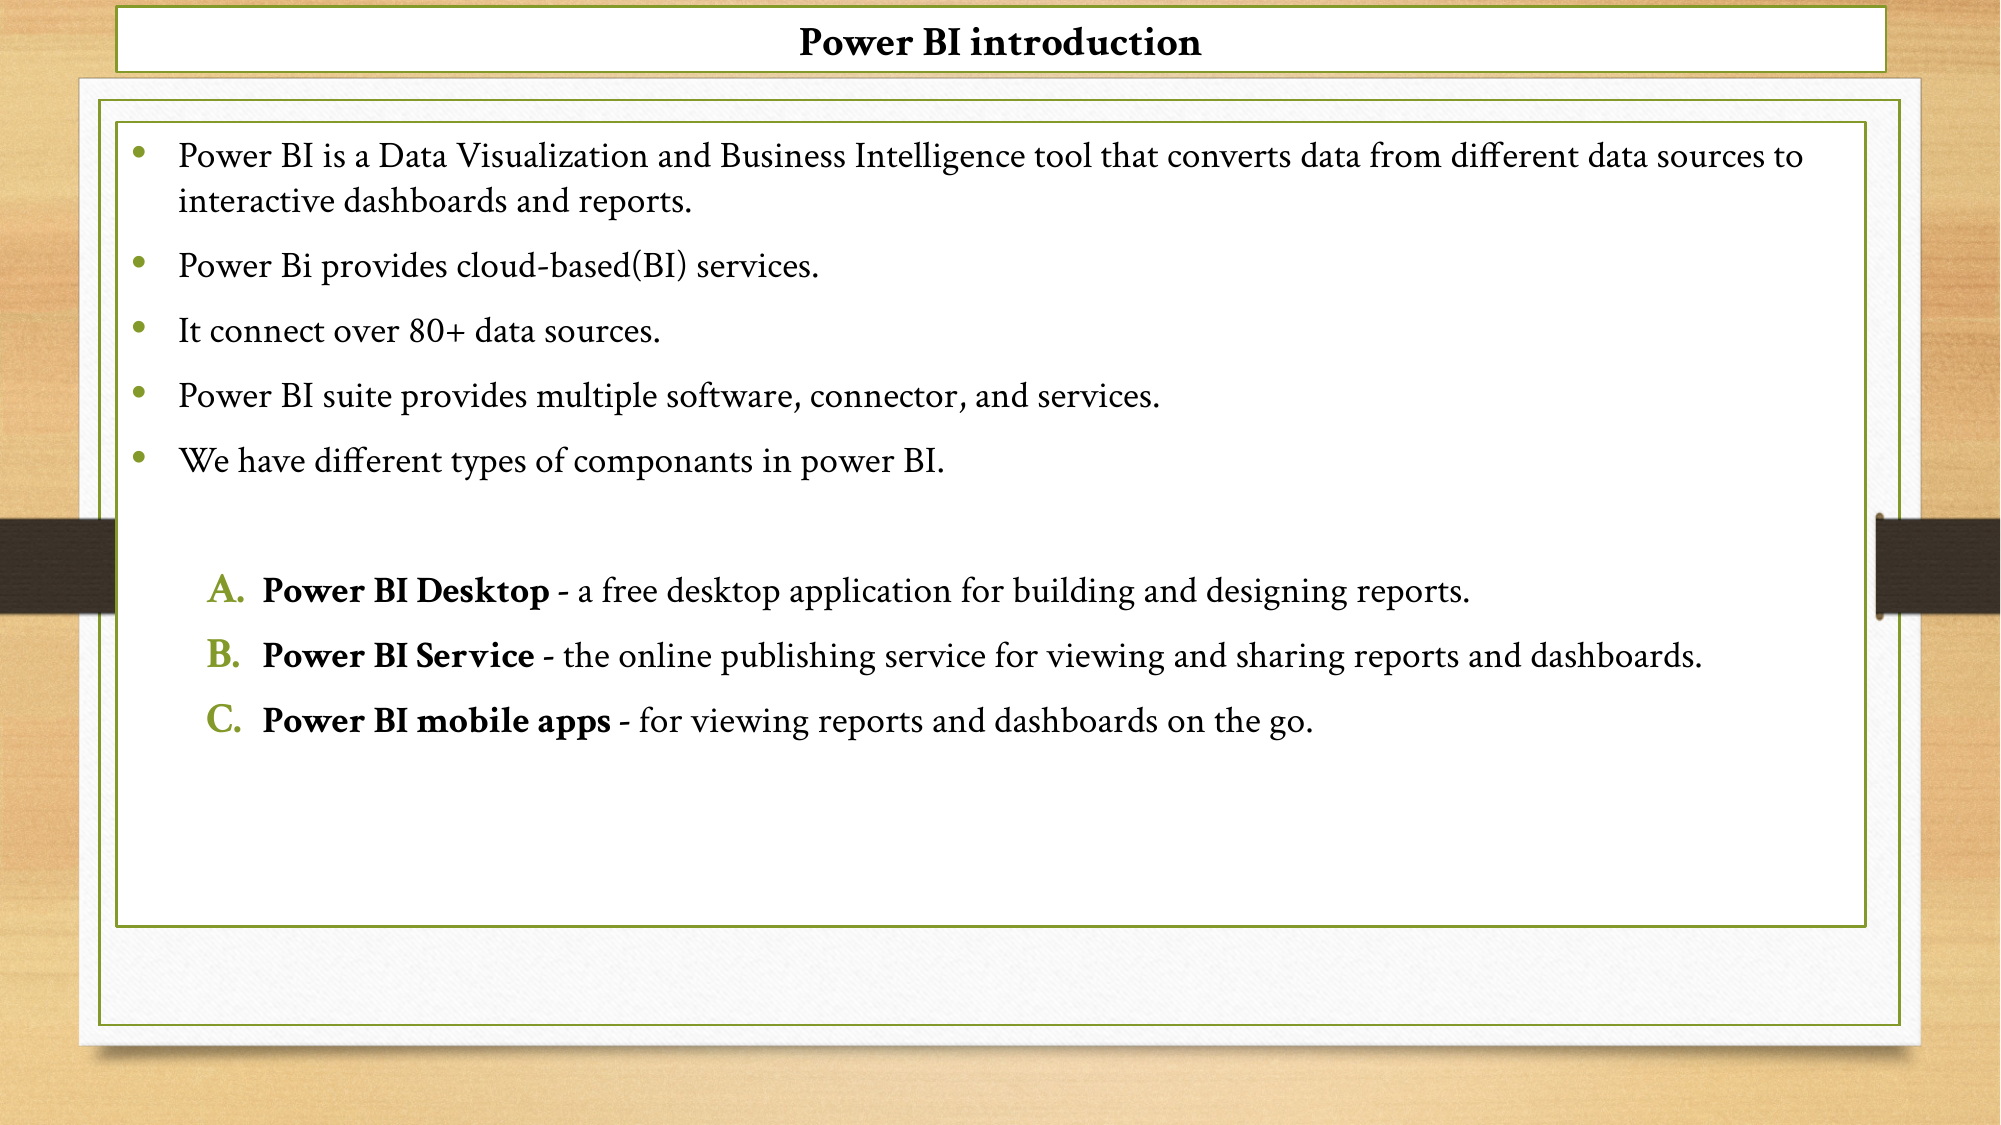

# Power BI introduction
Power BI is a Data Visualization and Business Intelligence tool that converts data from different data sources to interactive dashboards and reports.
Power Bi provides cloud-based(BI) services.
It connect over 80+ data sources.
Power BI suite provides multiple software, connector, and services.
We have different types of componants in power BI.

Power BI Desktop - a free desktop application for building and designing reports.
Power BI Service - the online publishing service for viewing and sharing reports and dashboards.
Power BI mobile apps - for viewing reports and dashboards on the go.